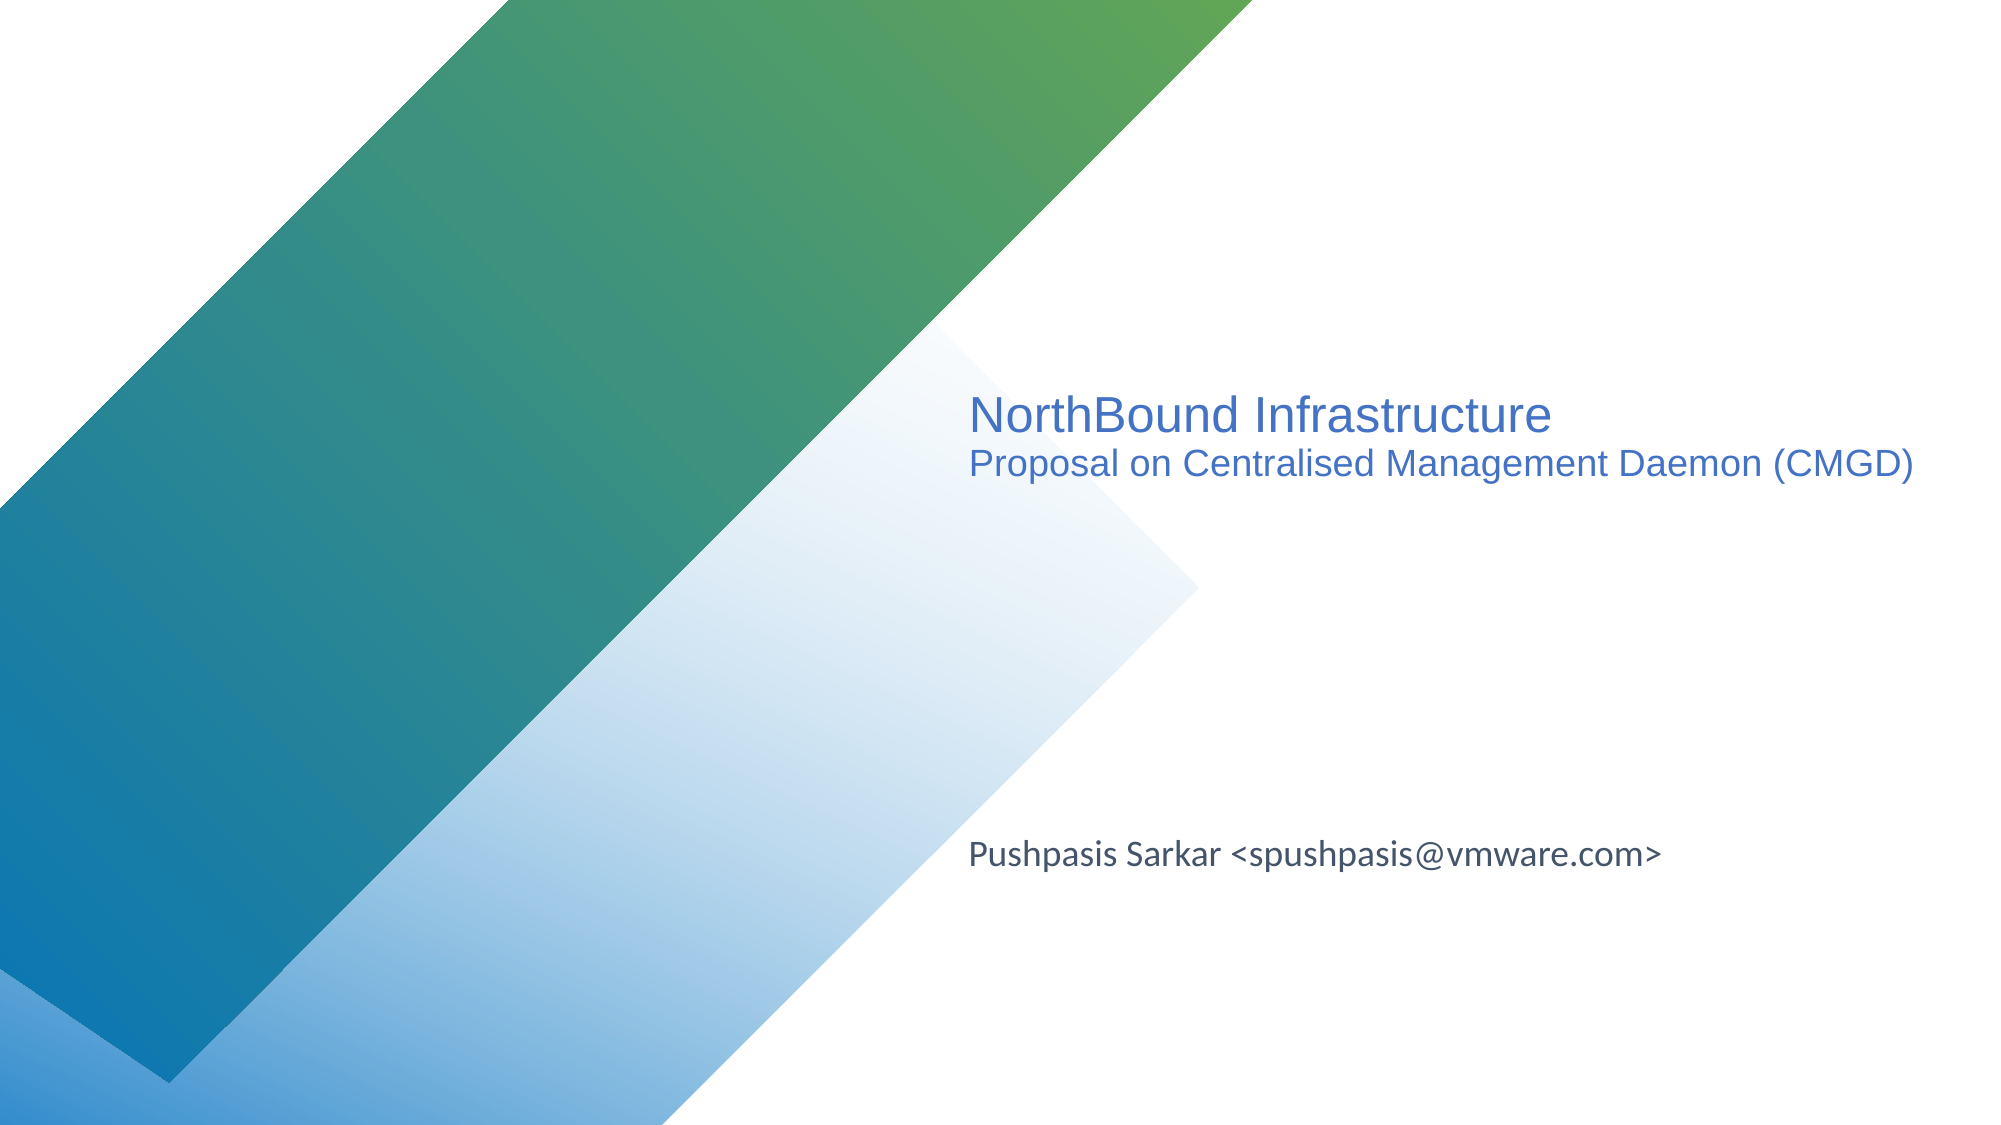

# NorthBound Infrastructure Proposal on Centralised Management Daemon (CMGD)
Pushpasis Sarkar <spushpasis@vmware.com>